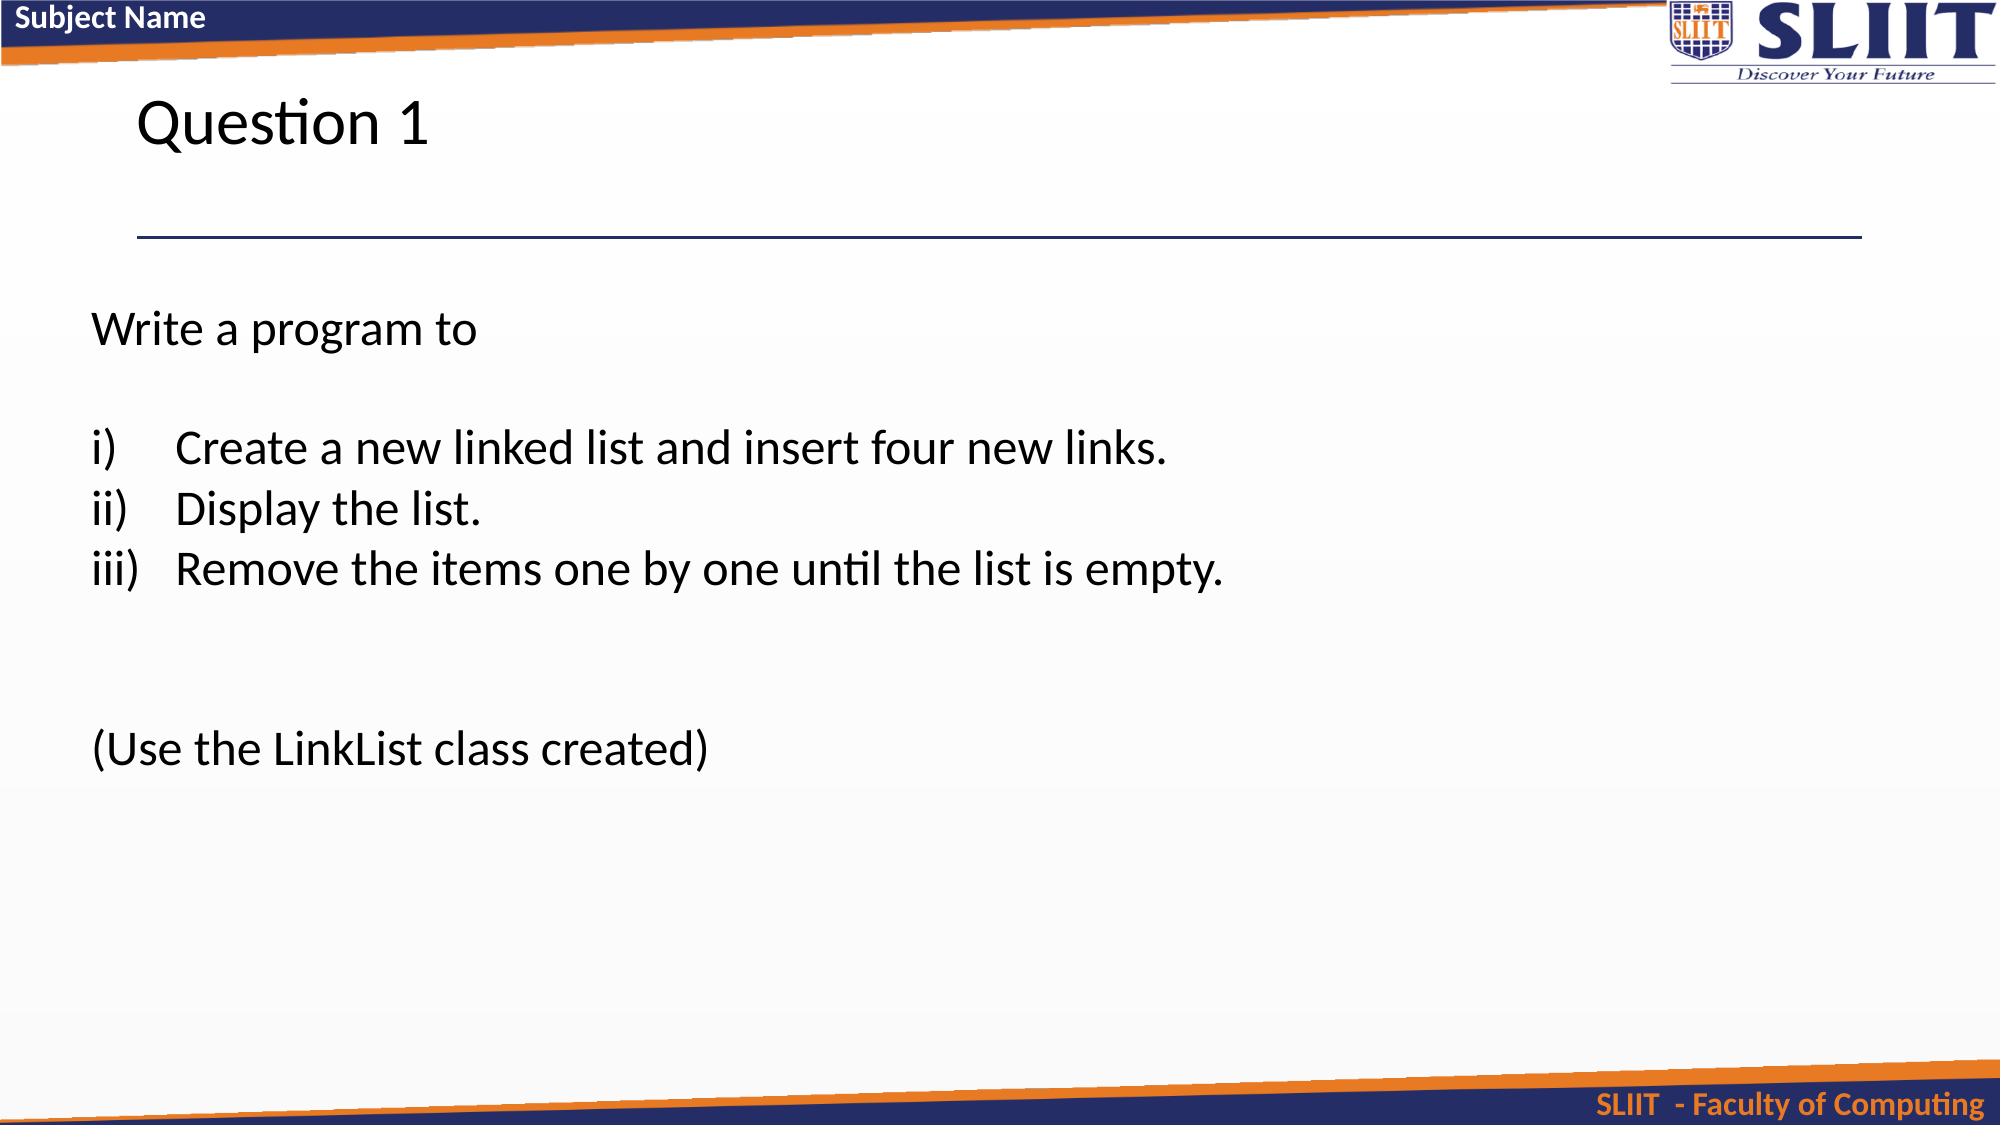

# Question 1
Write a program to

Create a new linked list and insert four new links.
Display the list.
Remove the items one by one until the list is empty.

(Use the LinkList class created)